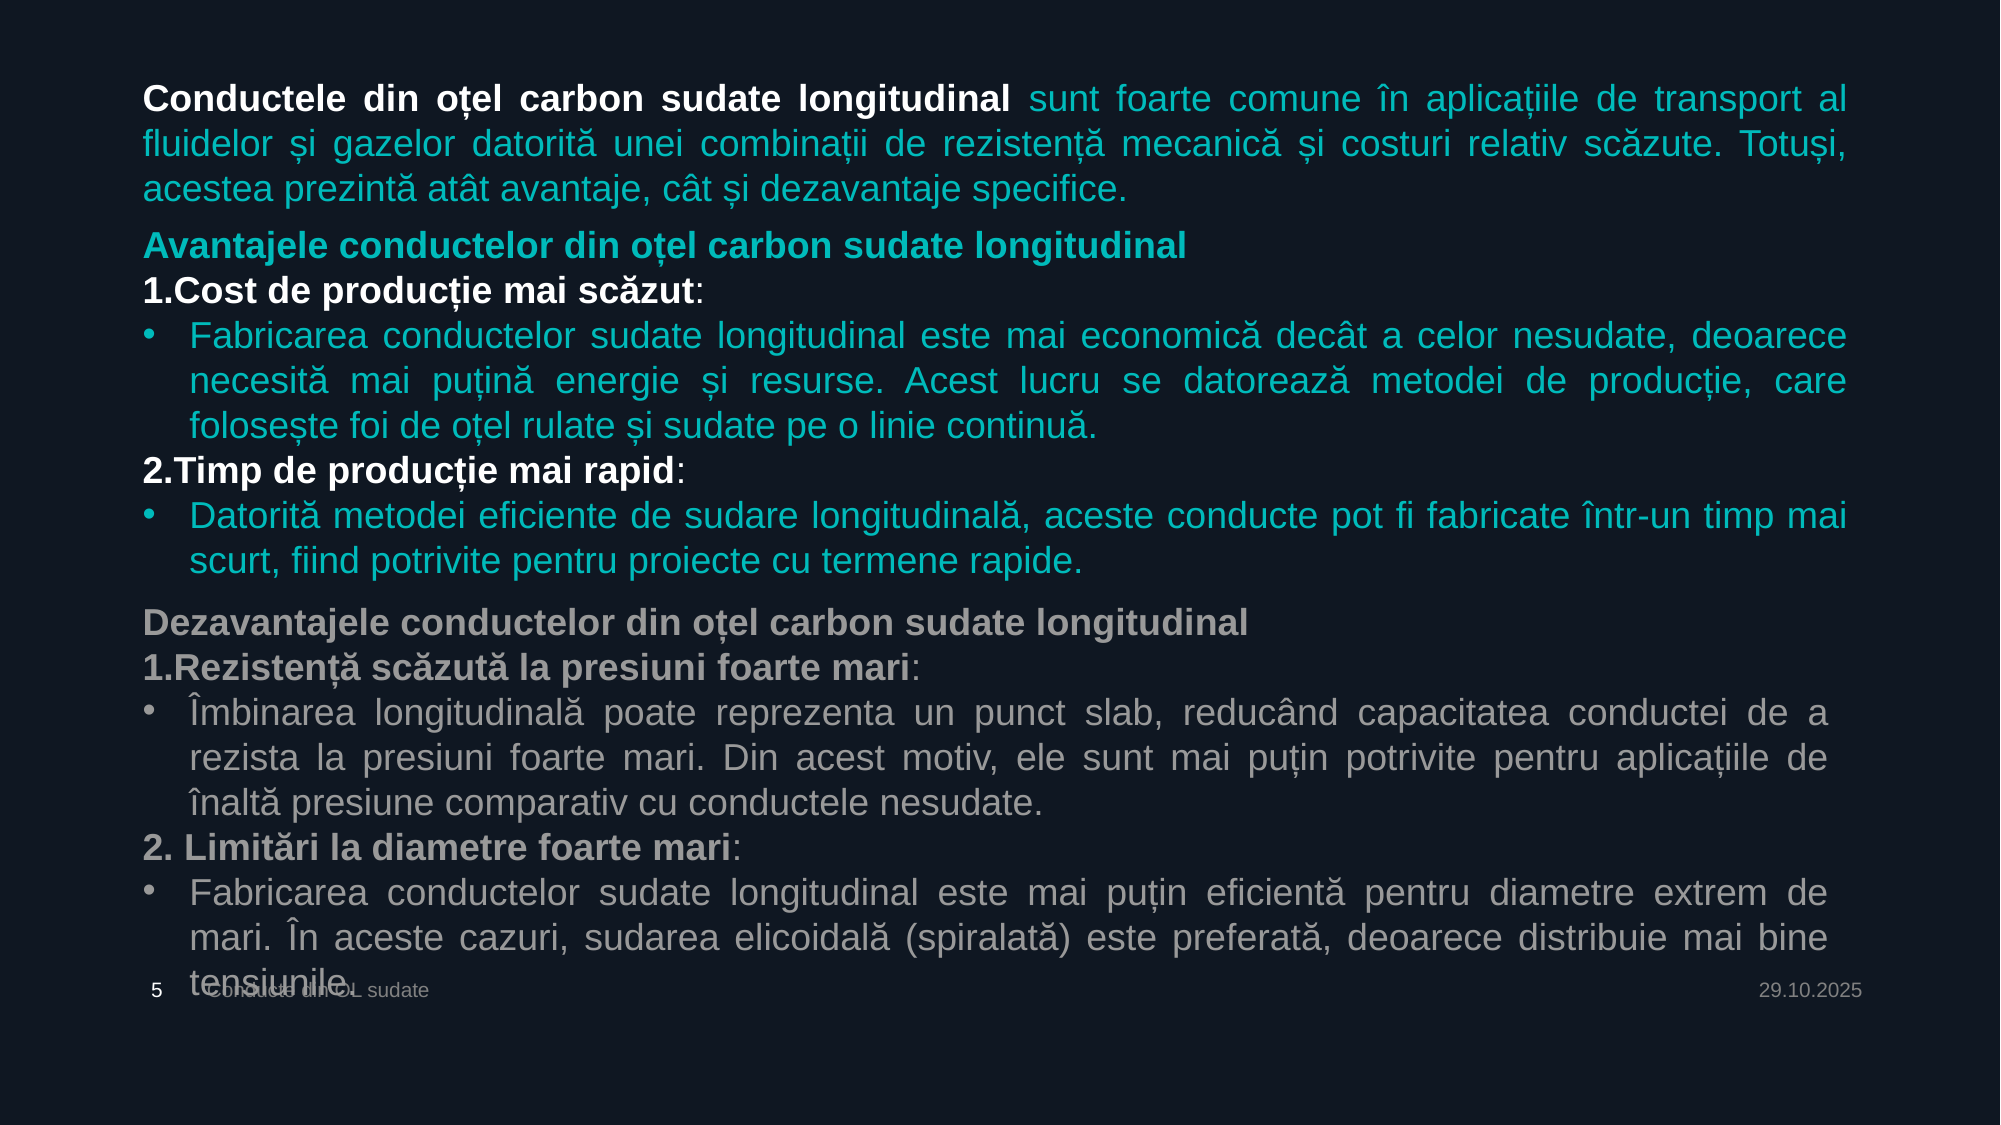

Conductele din oțel carbon sudate longitudinal sunt foarte comune în aplicațiile de transport al fluidelor și gazelor datorită unei combinații de rezistență mecanică și costuri relativ scăzute. Totuși, acestea prezintă atât avantaje, cât și dezavantaje specifice.
Avantajele conductelor din oțel carbon sudate longitudinal
Cost de producție mai scăzut:
Fabricarea conductelor sudate longitudinal este mai economică decât a celor nesudate, deoarece necesită mai puțină energie și resurse. Acest lucru se datorează metodei de producție, care folosește foi de oțel rulate și sudate pe o linie continuă.
2.Timp de producție mai rapid:
Datorită metodei eficiente de sudare longitudinală, aceste conducte pot fi fabricate într-un timp mai scurt, fiind potrivite pentru proiecte cu termene rapide.
Dezavantajele conductelor din oțel carbon sudate longitudinal
Rezistență scăzută la presiuni foarte mari:
Îmbinarea longitudinală poate reprezenta un punct slab, reducând capacitatea conductei de a rezista la presiuni foarte mari. Din acest motiv, ele sunt mai puțin potrivite pentru aplicațiile de înaltă presiune comparativ cu conductele nesudate.
2. Limitări la diametre foarte mari:
Fabricarea conductelor sudate longitudinal este mai puțin eficientă pentru diametre extrem de mari. În aceste cazuri, sudarea elicoidală (spiralată) este preferată, deoarece distribuie mai bine tensiunile.

Conducte din OL sudate
29.10.2025
5